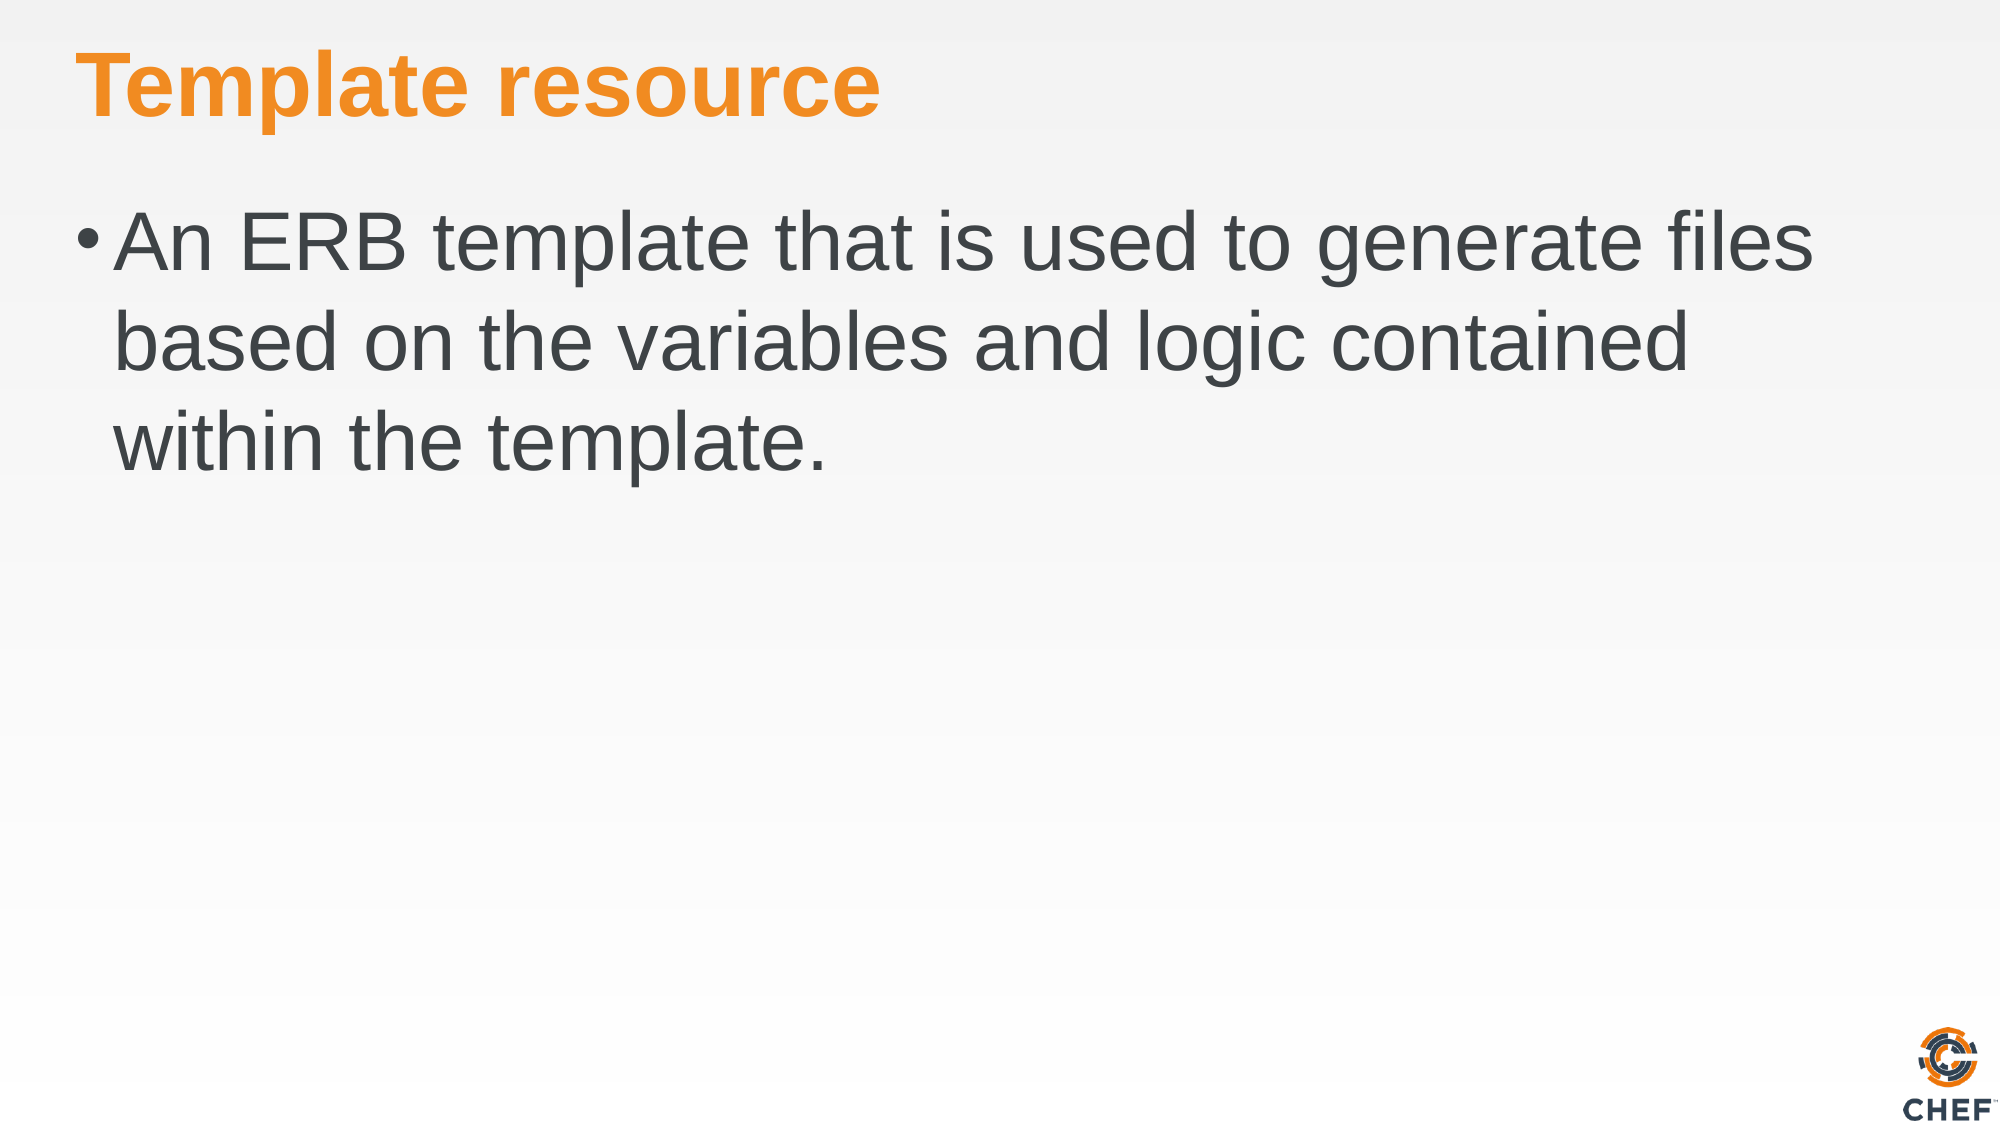

# Template resource
An ERB template that is used to generate files based on the variables and logic contained within the template.